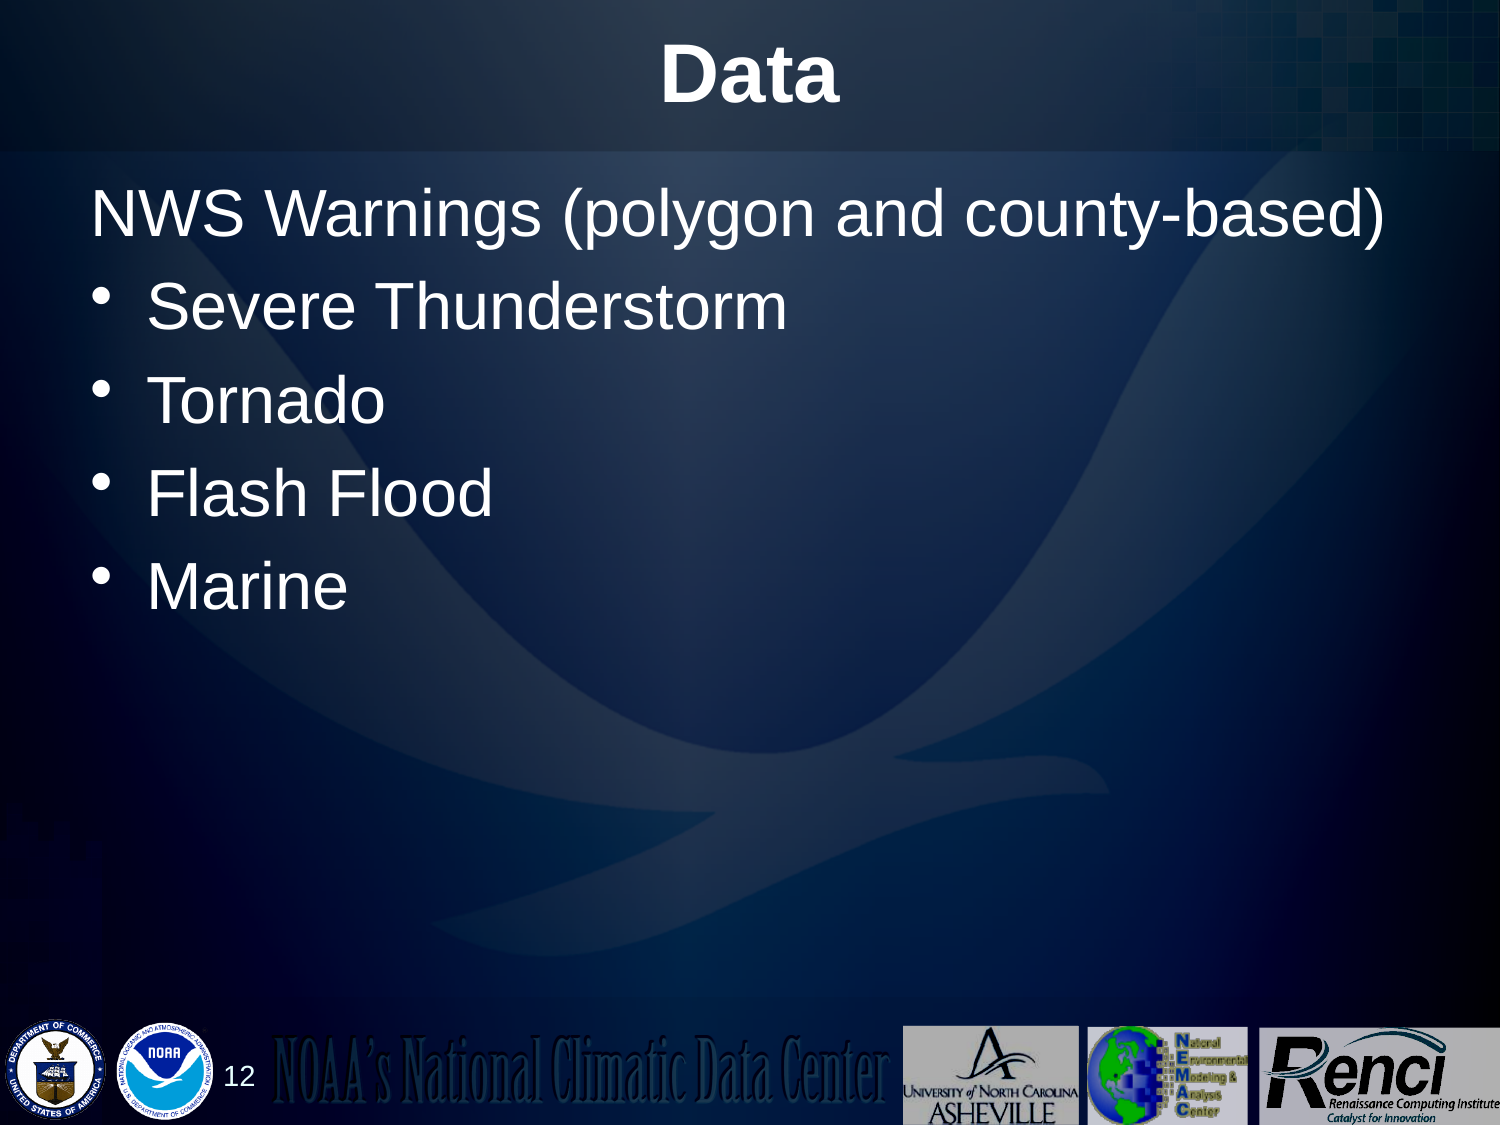

# Data
NWS Warnings (polygon and county-based)
Severe Thunderstorm
Tornado
Flash Flood
Marine